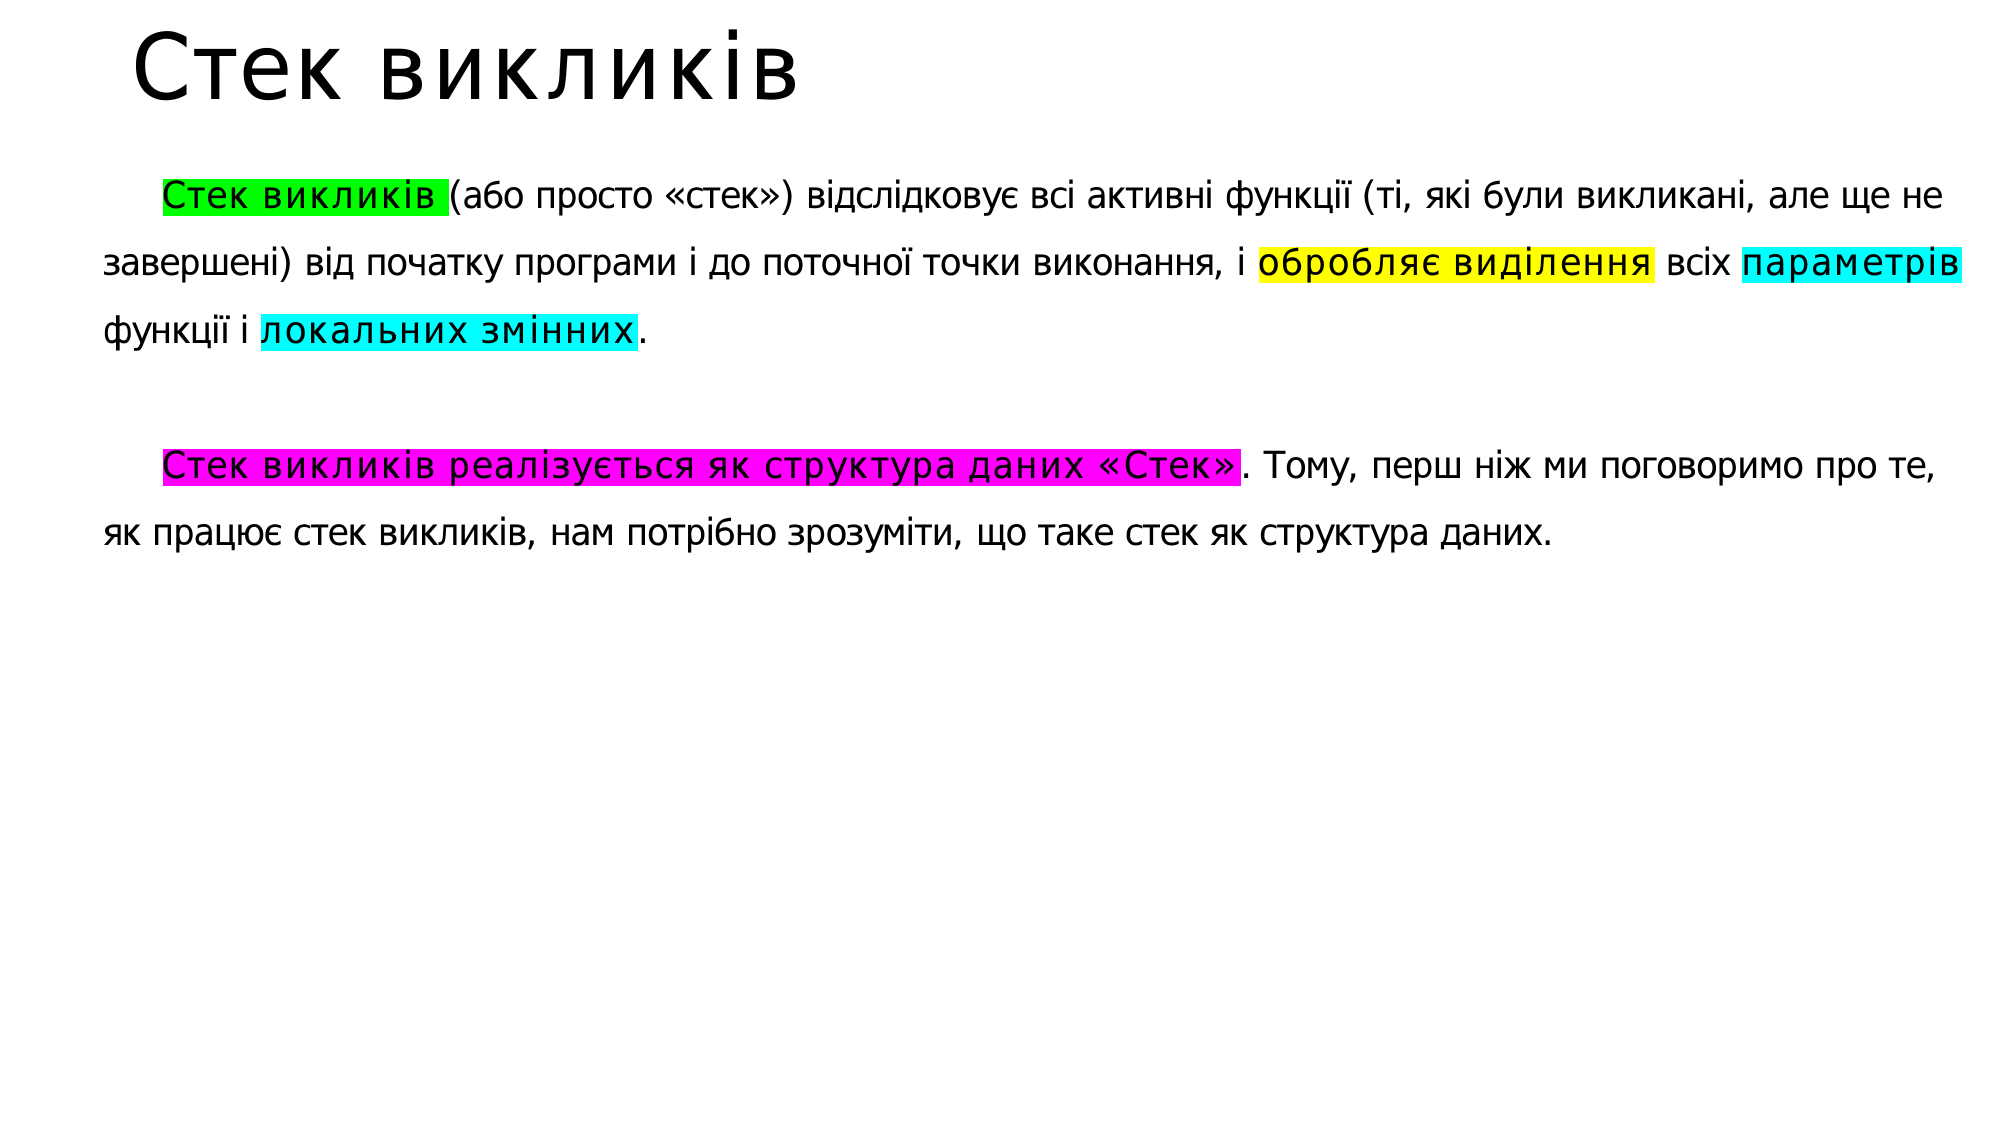

# Стек викликів
Стек викликів (або просто «стек») відслідковує всі активні функції (ті, які були викликані, але ще не завершені) від початку програми і до поточної точки виконання, і обробляє виділення всіх параметрів функції і локальних змінних.

Стек викликів реалізується як структура даних «Стек». Тому, перш ніж ми поговоримо про те, як працює стек викликів, нам потрібно зрозуміти, що таке стек як структура даних.